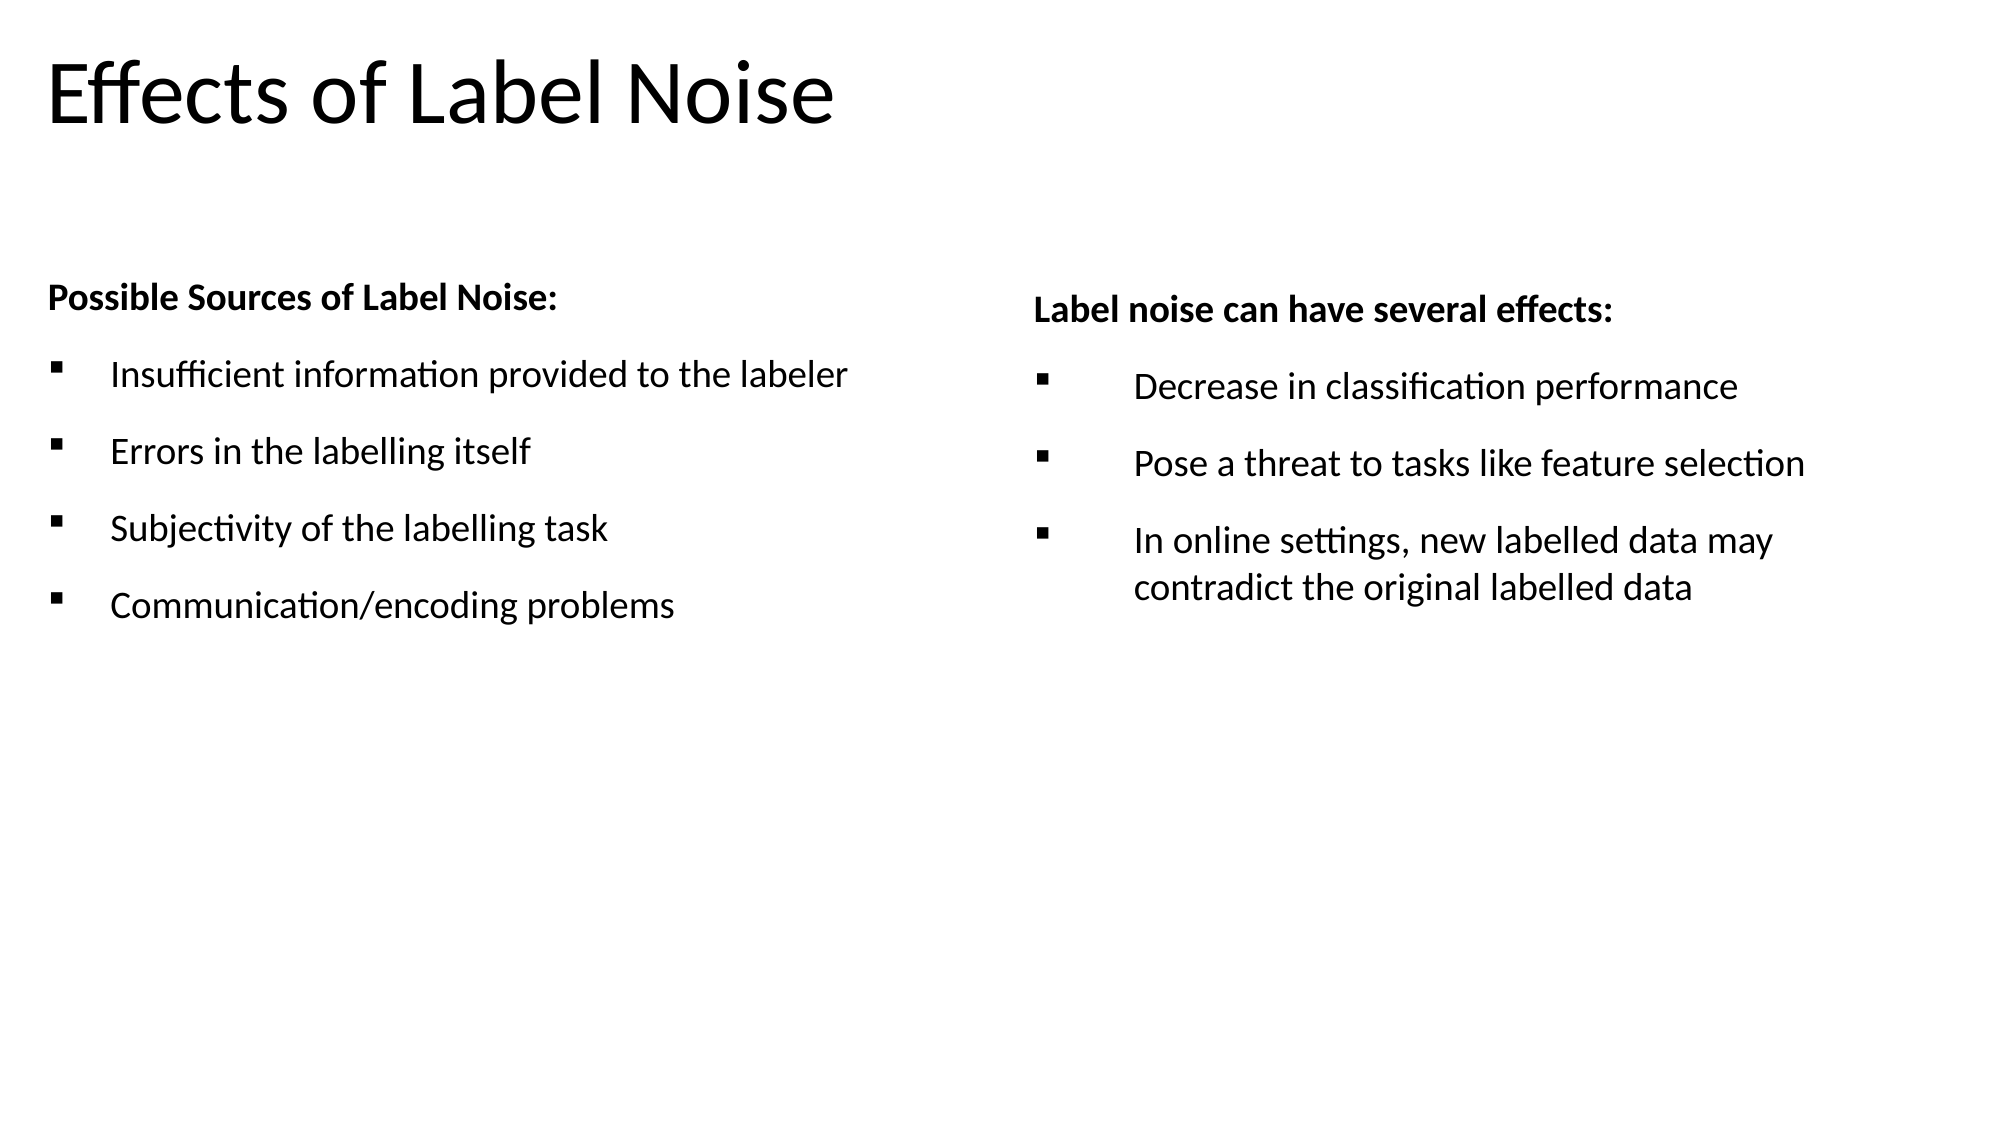

# Effects of Label Noise

Label noise can have several effects:
Decrease in classification performance
Pose a threat to tasks like feature selection
In online settings, new labelled data may contradict the original labelled data
Possible Sources of Label Noise:
Insufficient information provided to the labeler
Errors in the labelling itself
Subjectivity of the labelling task
Communication/encoding problems